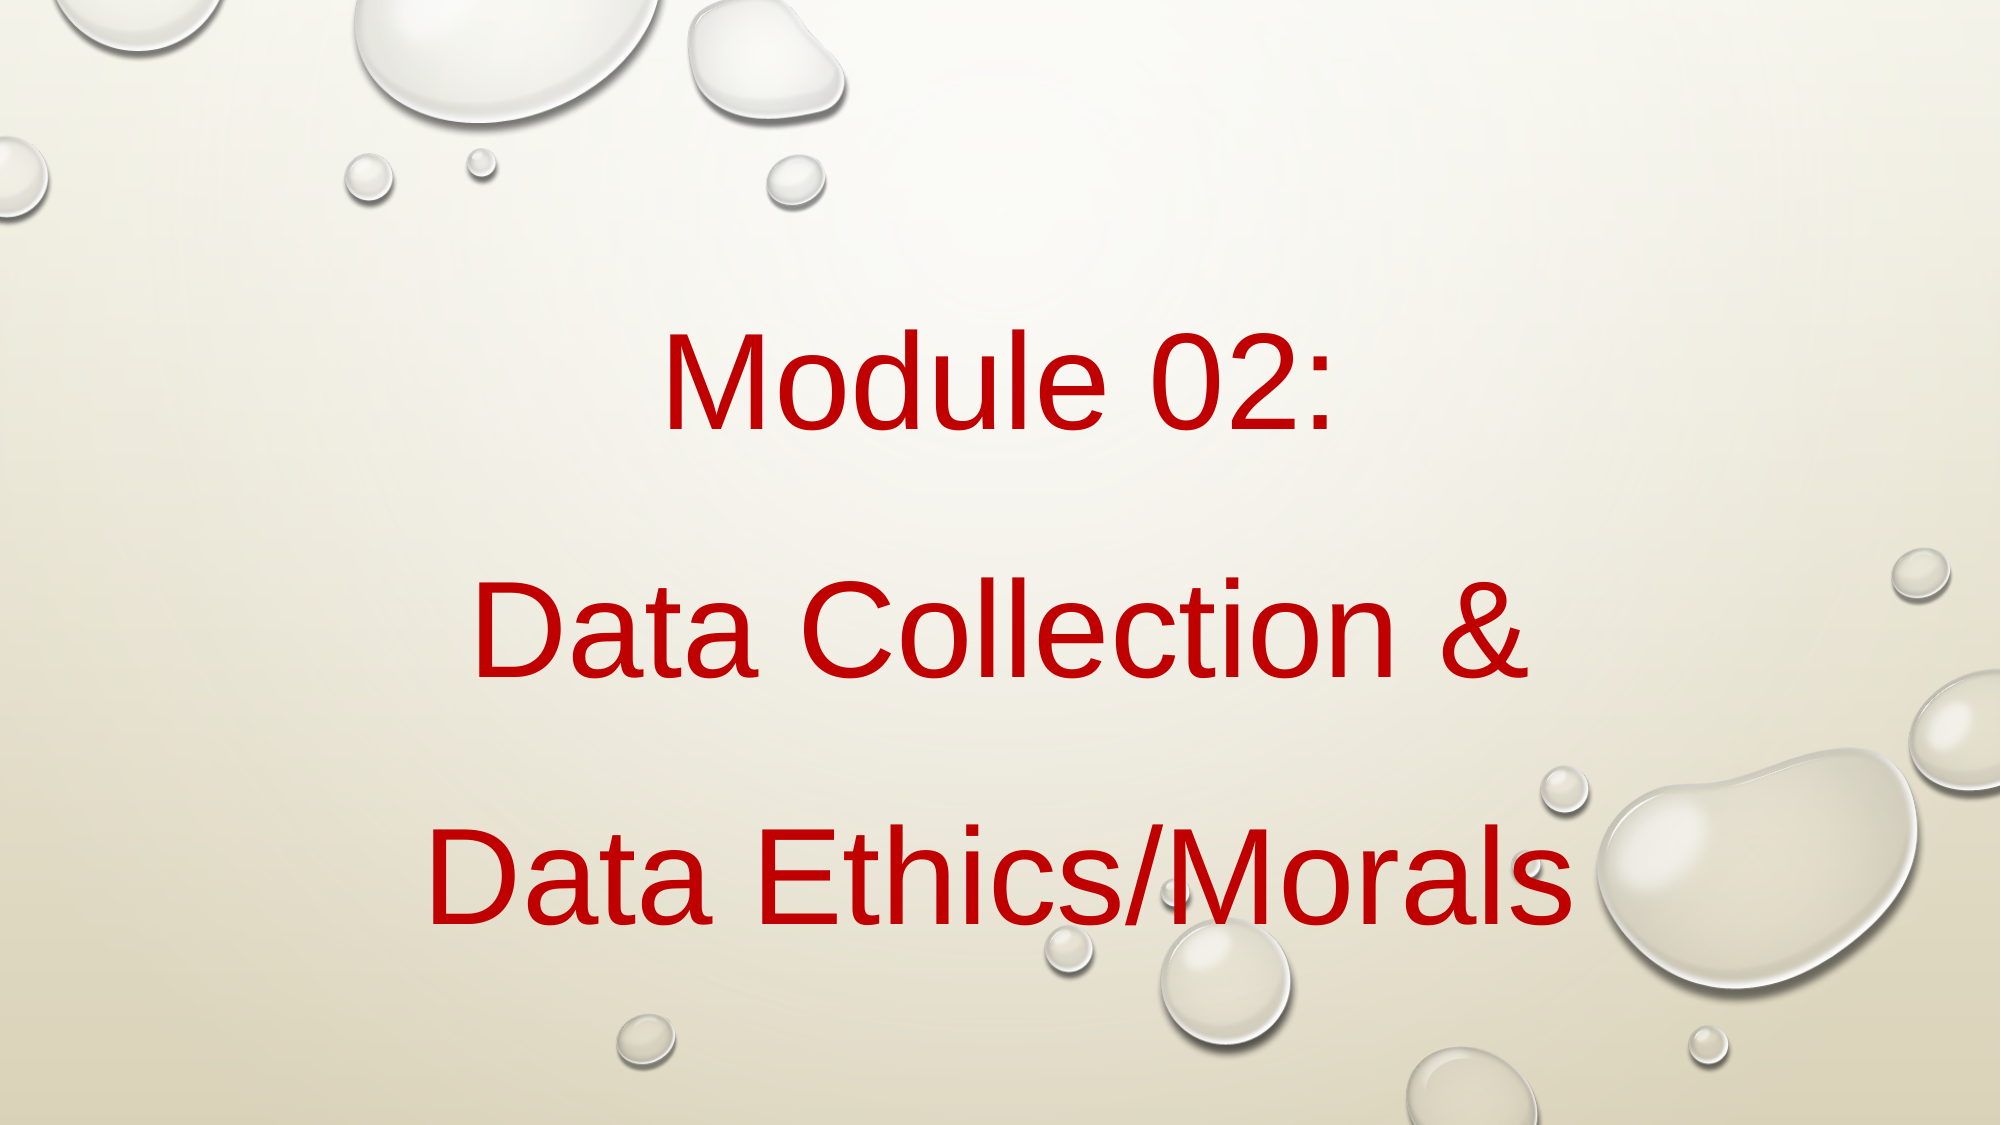

# Module 02: Data Collection & Data Ethics/Morals